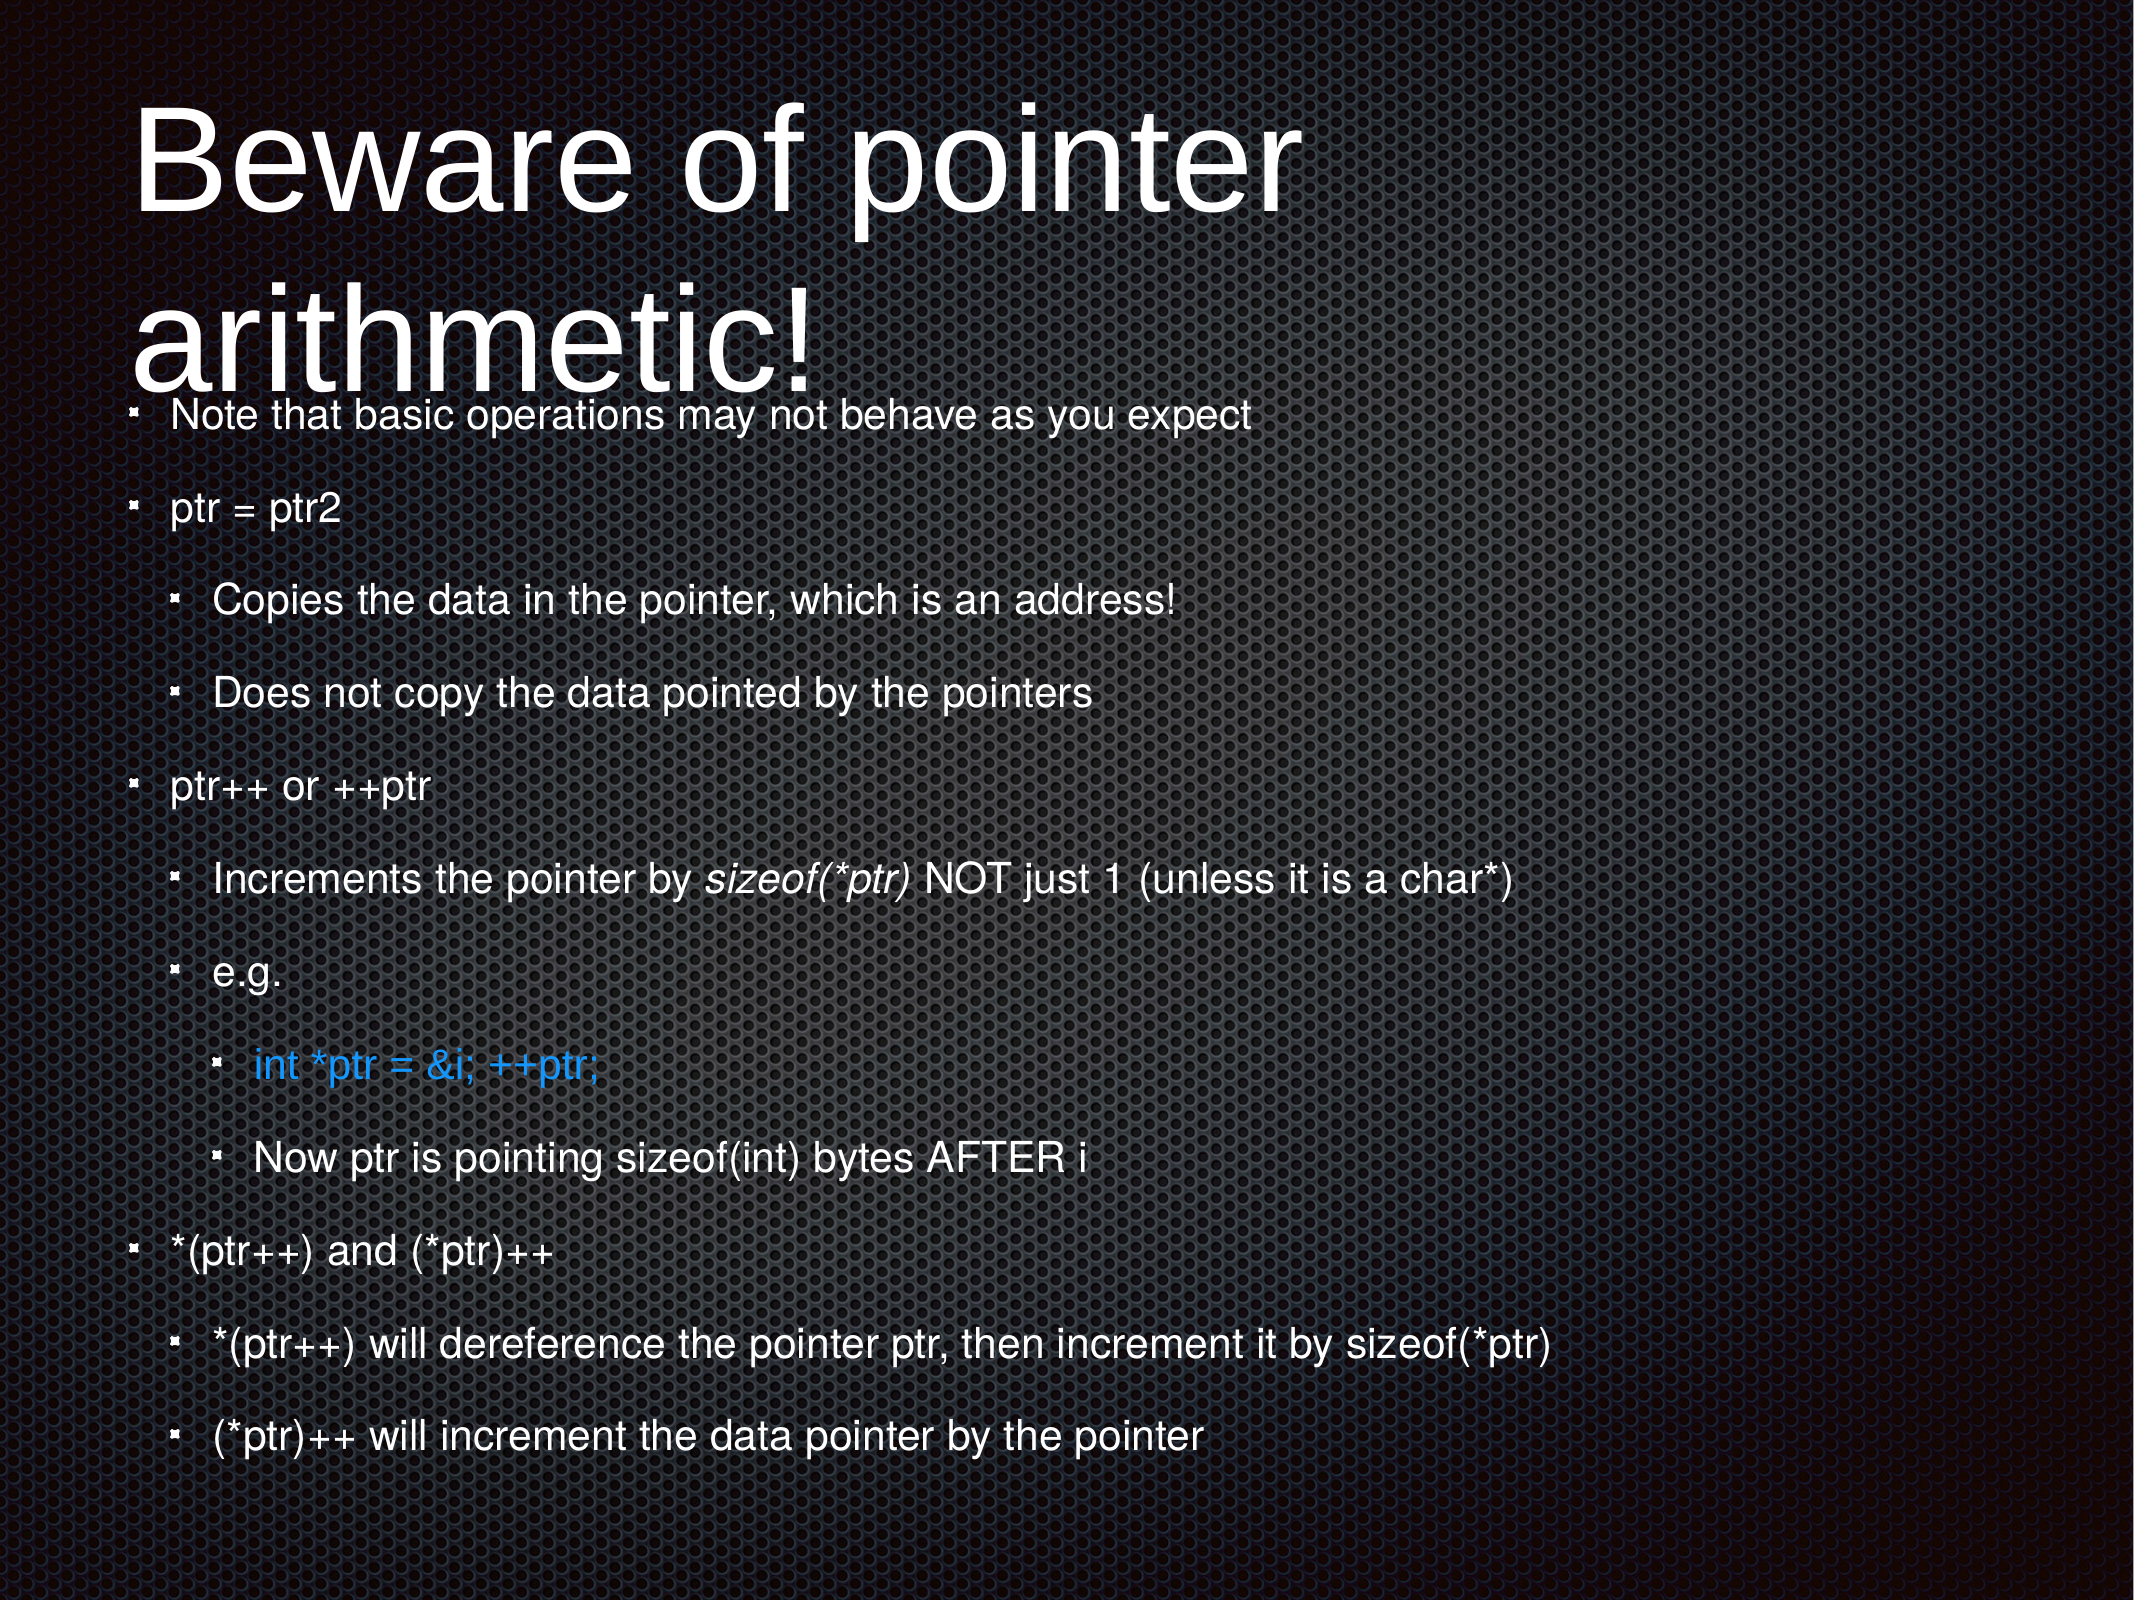

# Beware of pointer arithmetic!
Note that basic operations may not behave as you expect
ptr = ptr2
Copies the data in the pointer, which is an address!
Does not copy the data pointed by the pointers
ptr++ or ++ptr
Increments the pointer by sizeof(*ptr) NOT just 1 (unless it is a char*)
e.g.
int *ptr = &i; ++ptr;
Now ptr is pointing sizeof(int) bytes AFTER i
*(ptr++) and (*ptr)++
*(ptr++) will dereference the pointer ptr, then increment it by sizeof(*ptr)
(*ptr)++ will increment the data pointer by the pointer